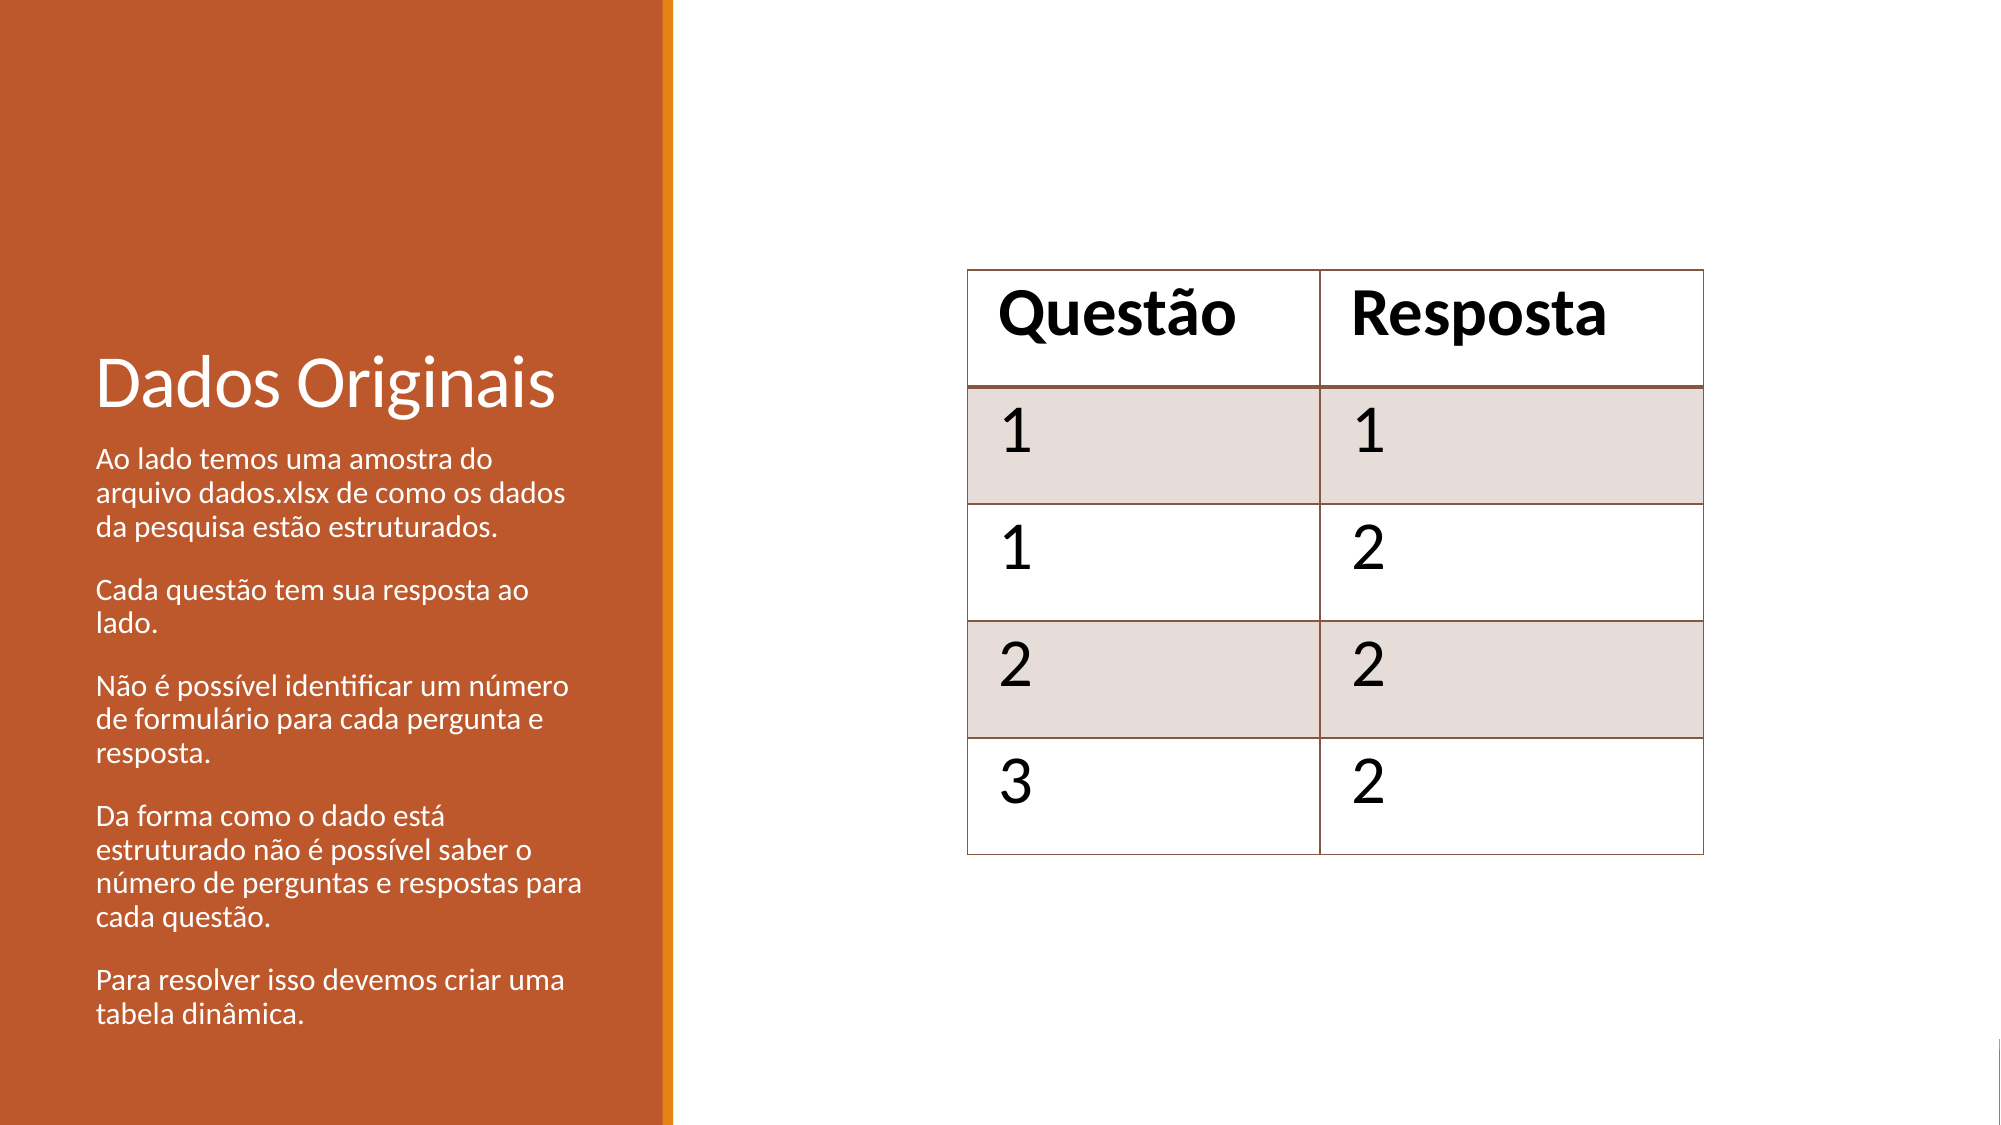

# Dados Originais
| Questão | Resposta |
| --- | --- |
| 1 | 1 |
| 1 | 2 |
| 2 | 2 |
| 3 | 2 |
Ao lado temos uma amostra do arquivo dados.xlsx de como os dados da pesquisa estão estruturados.
Cada questão tem sua resposta ao lado.
Não é possível identificar um número de formulário para cada pergunta e resposta.
Da forma como o dado está estruturado não é possível saber o número de perguntas e respostas para cada questão.
Para resolver isso devemos criar uma tabela dinâmica.